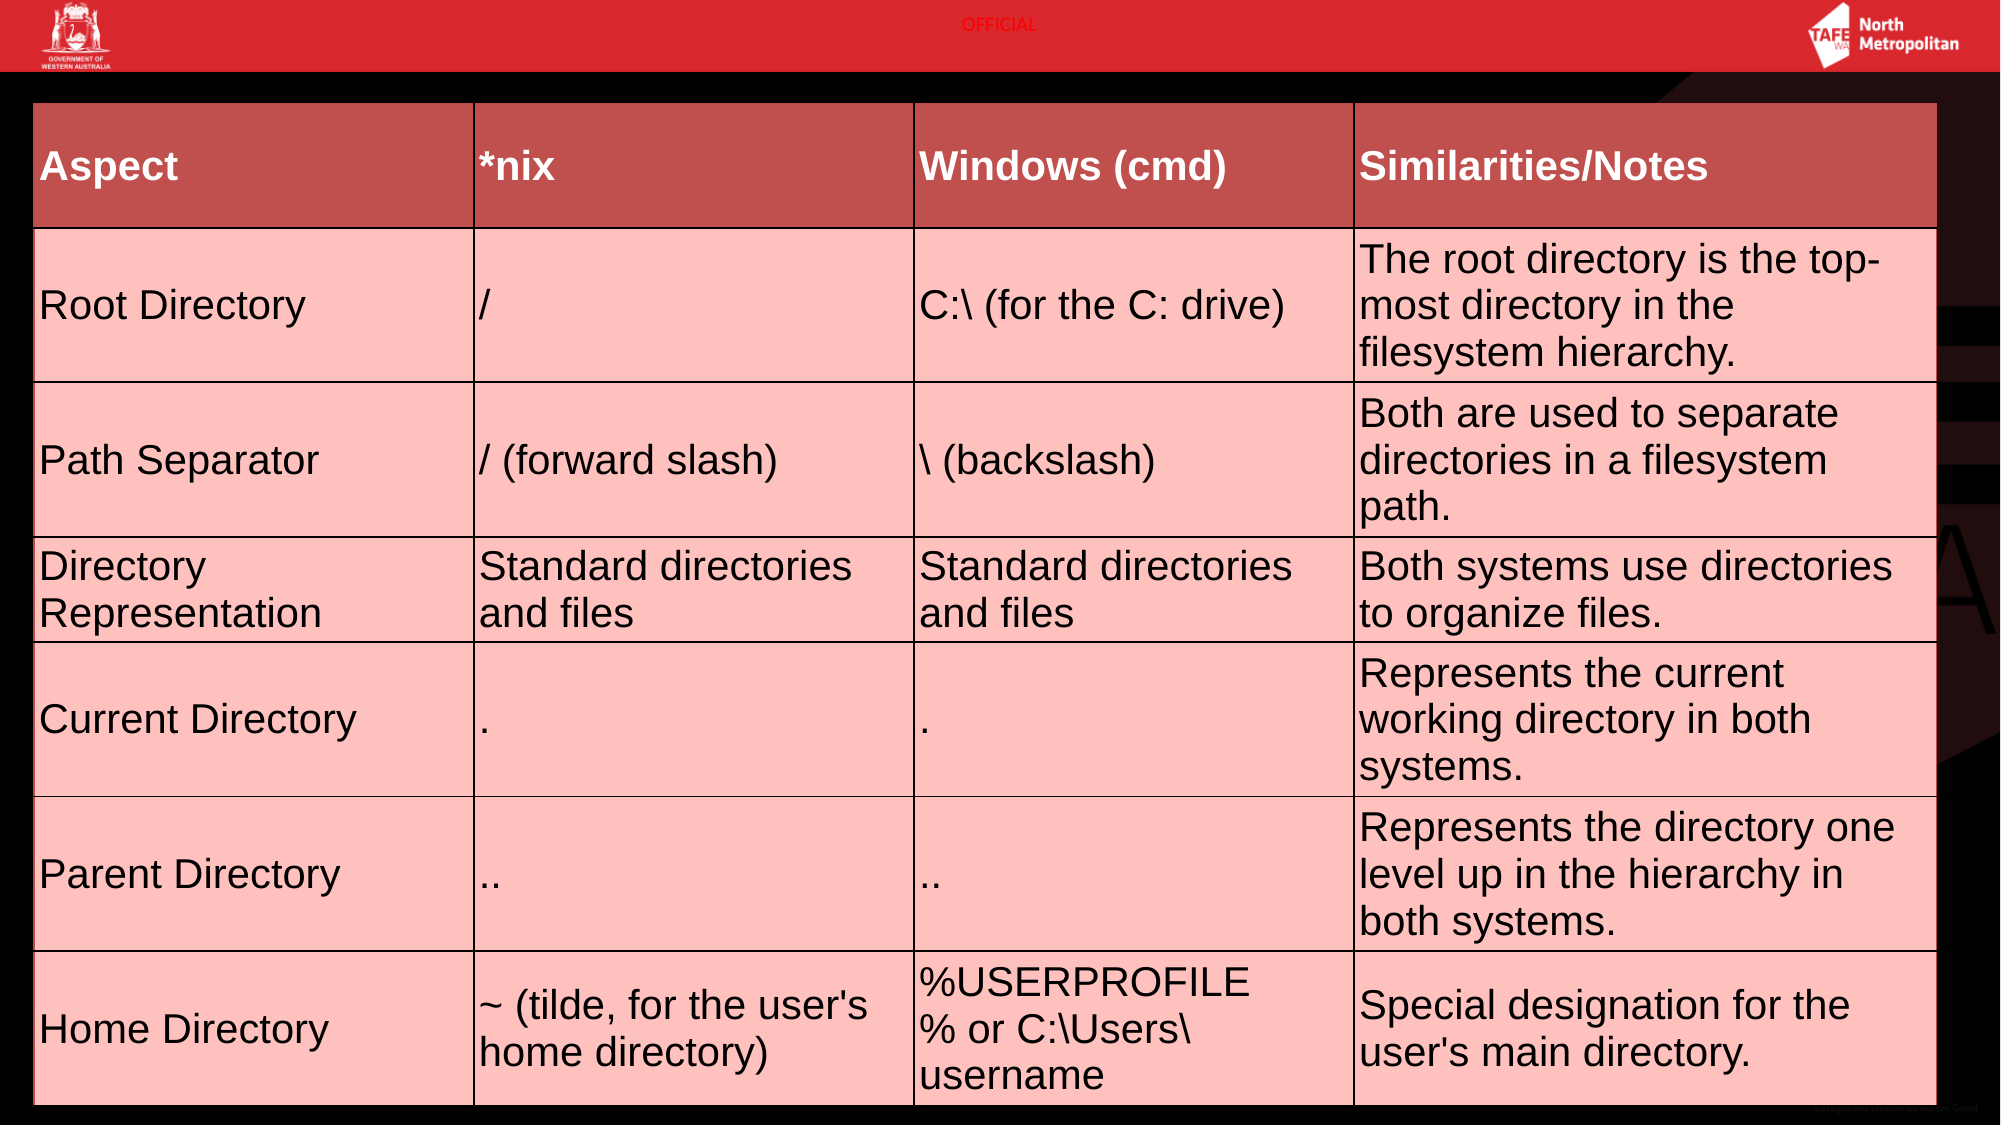

| Aspect | \*nix | Windows (cmd) | Similarities/Notes |
| --- | --- | --- | --- |
| Root Directory | / | C:\ (for the C: drive) | The root directory is the top-most directory in the filesystem hierarchy. |
| Path Separator | / (forward slash) | \ (backslash) | Both are used to separate directories in a filesystem path. |
| Directory Representation | Standard directories and files | Standard directories and files | Both systems use directories to organize files. |
| Current Directory | . | . | Represents the current working directory in both systems. |
| Parent Directory | .. | .. | Represents the directory one level up in the hierarchy in both systems. |
| Home Directory | ~ (tilde, for the user's home directory) | %USERPROFILE% or C:\Users\username | Special designation for the user's main directory. |